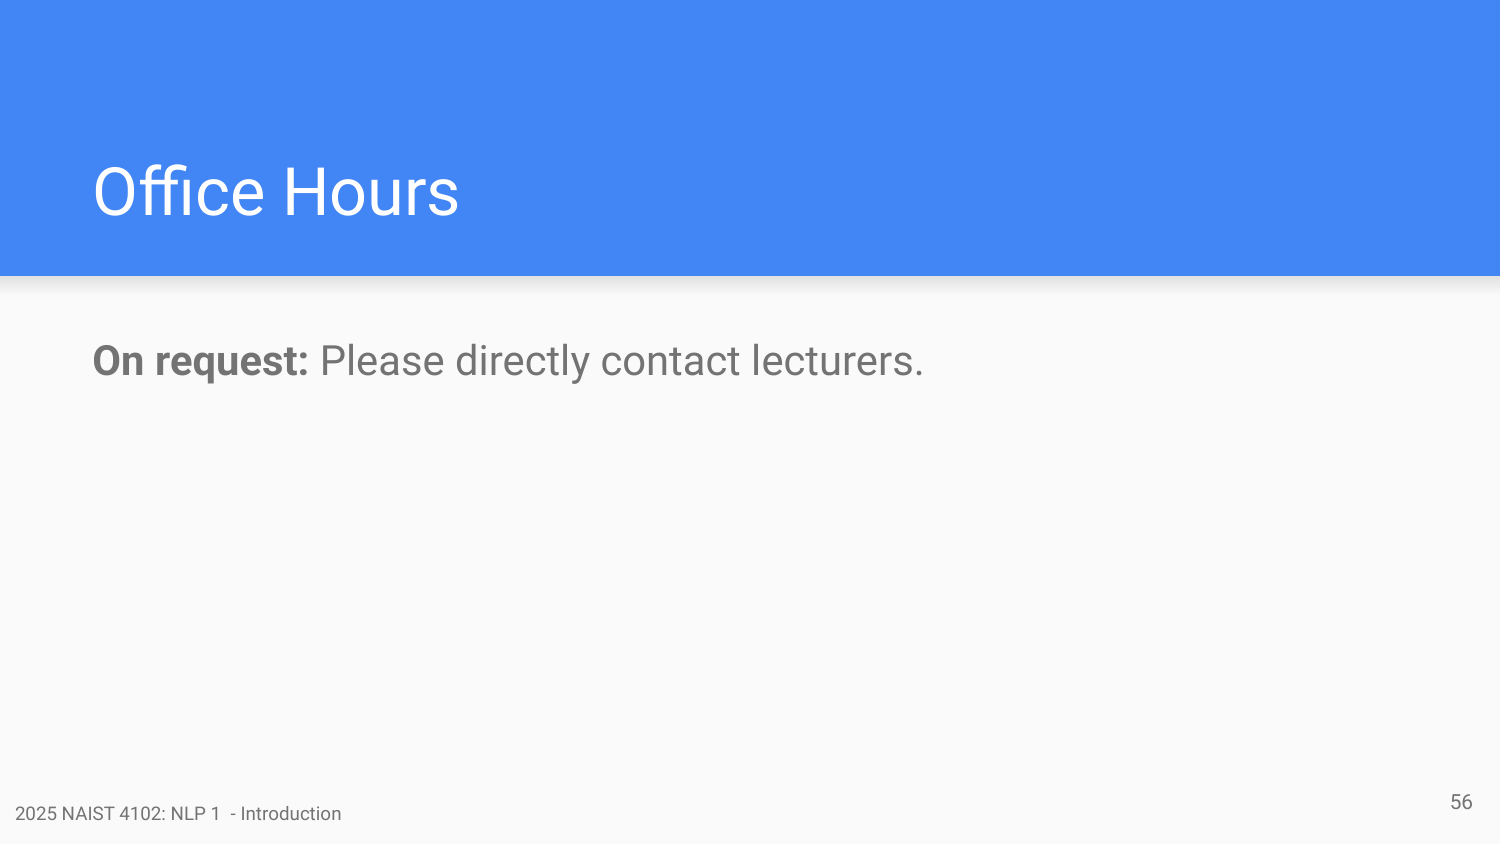

# Office Hours
On request: Please directly contact lecturers.
56